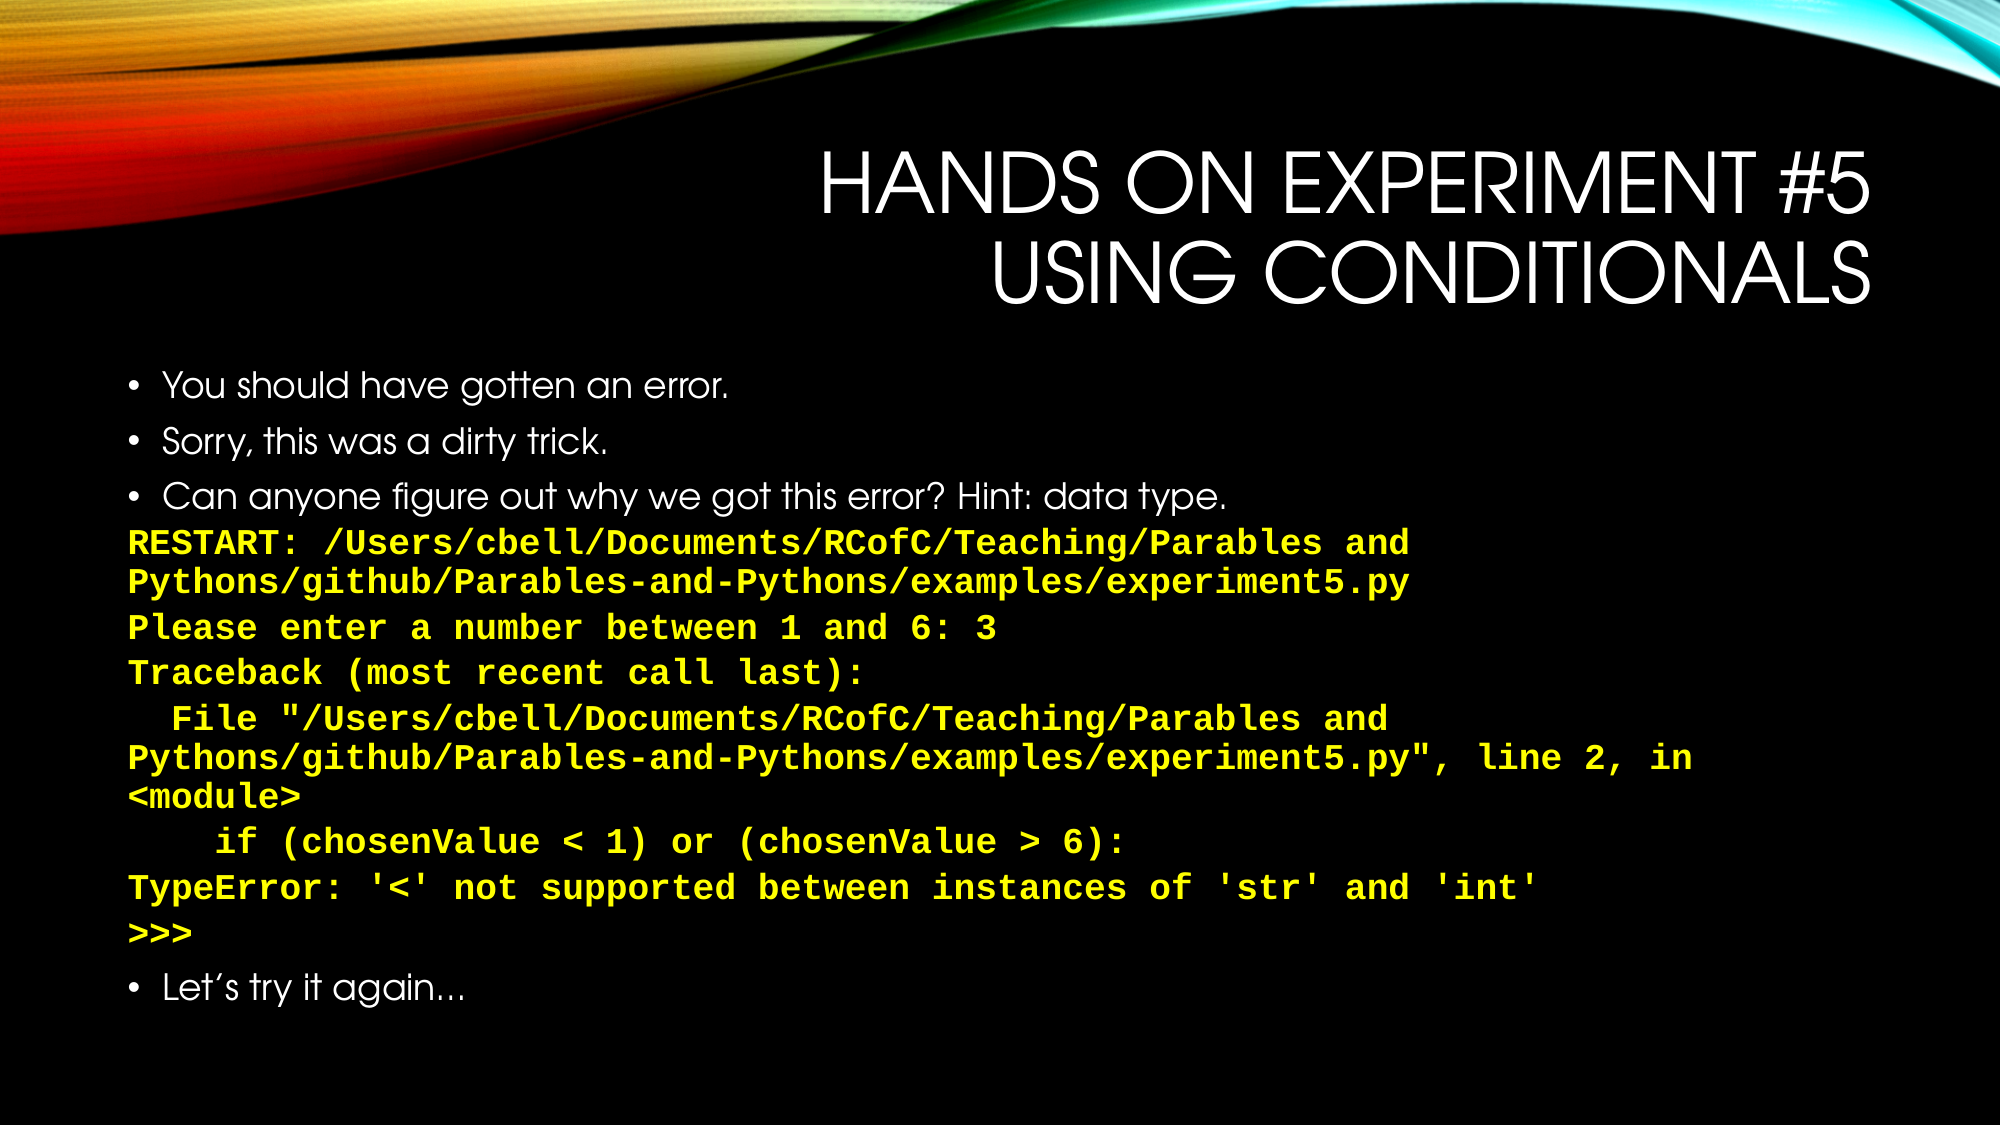

# Hands on experiment #5 using conditionals
You should have gotten an error.
Sorry, this was a dirty trick.
Can anyone figure out why we got this error? Hint: data type.
RESTART: /Users/cbell/Documents/RCofC/Teaching/Parables and Pythons/github/Parables-and-Pythons/examples/experiment5.py
Please enter a number between 1 and 6: 3
Traceback (most recent call last):
  File "/Users/cbell/Documents/RCofC/Teaching/Parables and Pythons/github/Parables-and-Pythons/examples/experiment5.py", line 2, in <module>
    if (chosenValue < 1) or (chosenValue > 6):
TypeError: '<' not supported between instances of 'str' and 'int'
>>>
Let’s try it again…